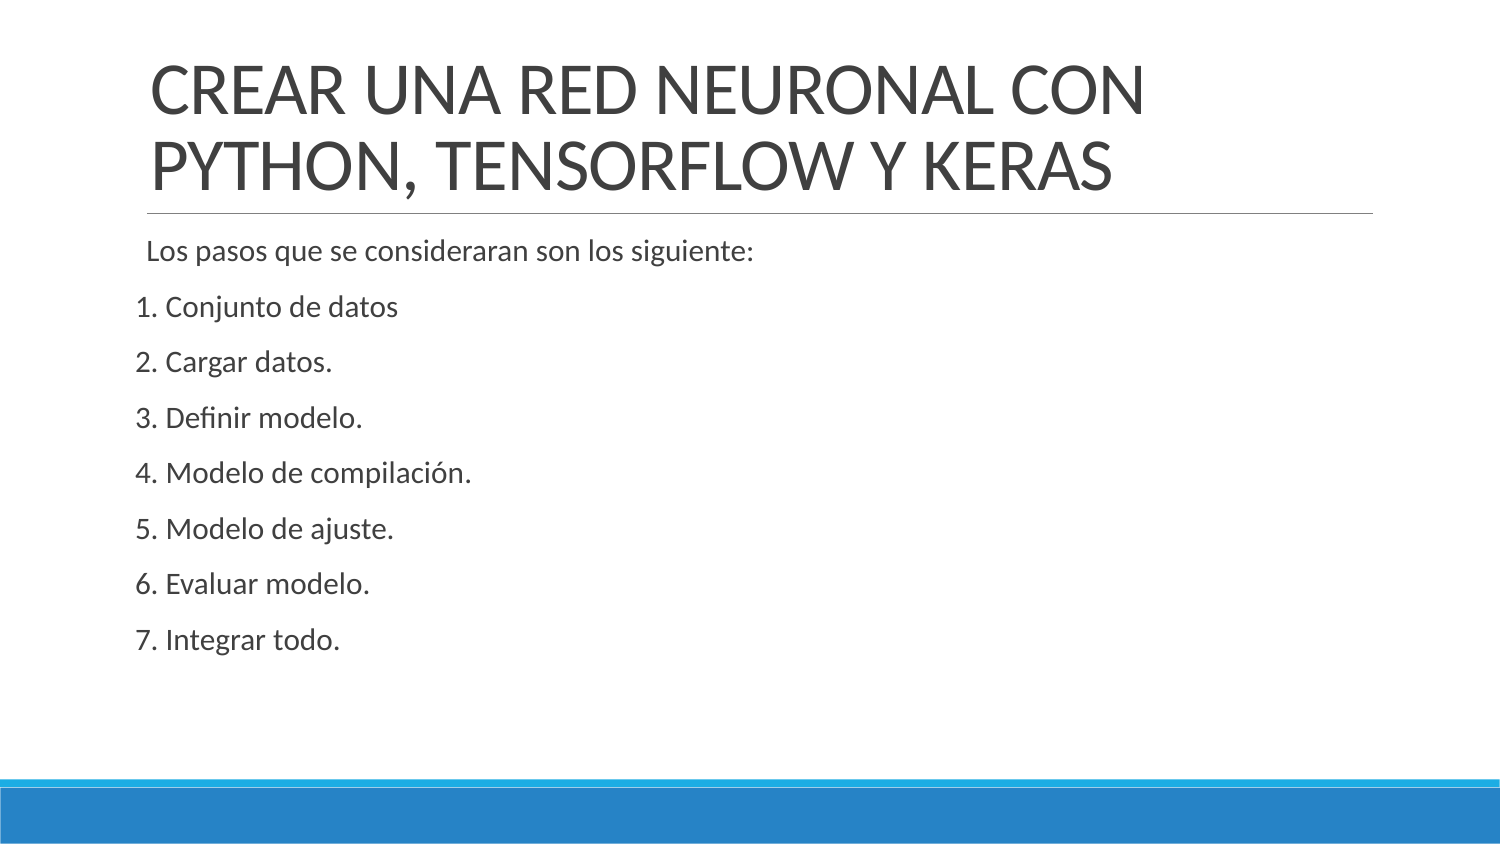

# CREAR UNA RED NEURONAL CON PYTHON, TENSORFLOW Y KERAS
Los pasos que se consideraran son los siguiente:
1. Conjunto de datos
2. Cargar datos.
3. Definir modelo.
4. Modelo de compilación.
5. Modelo de ajuste.
6. Evaluar modelo.
7. Integrar todo.